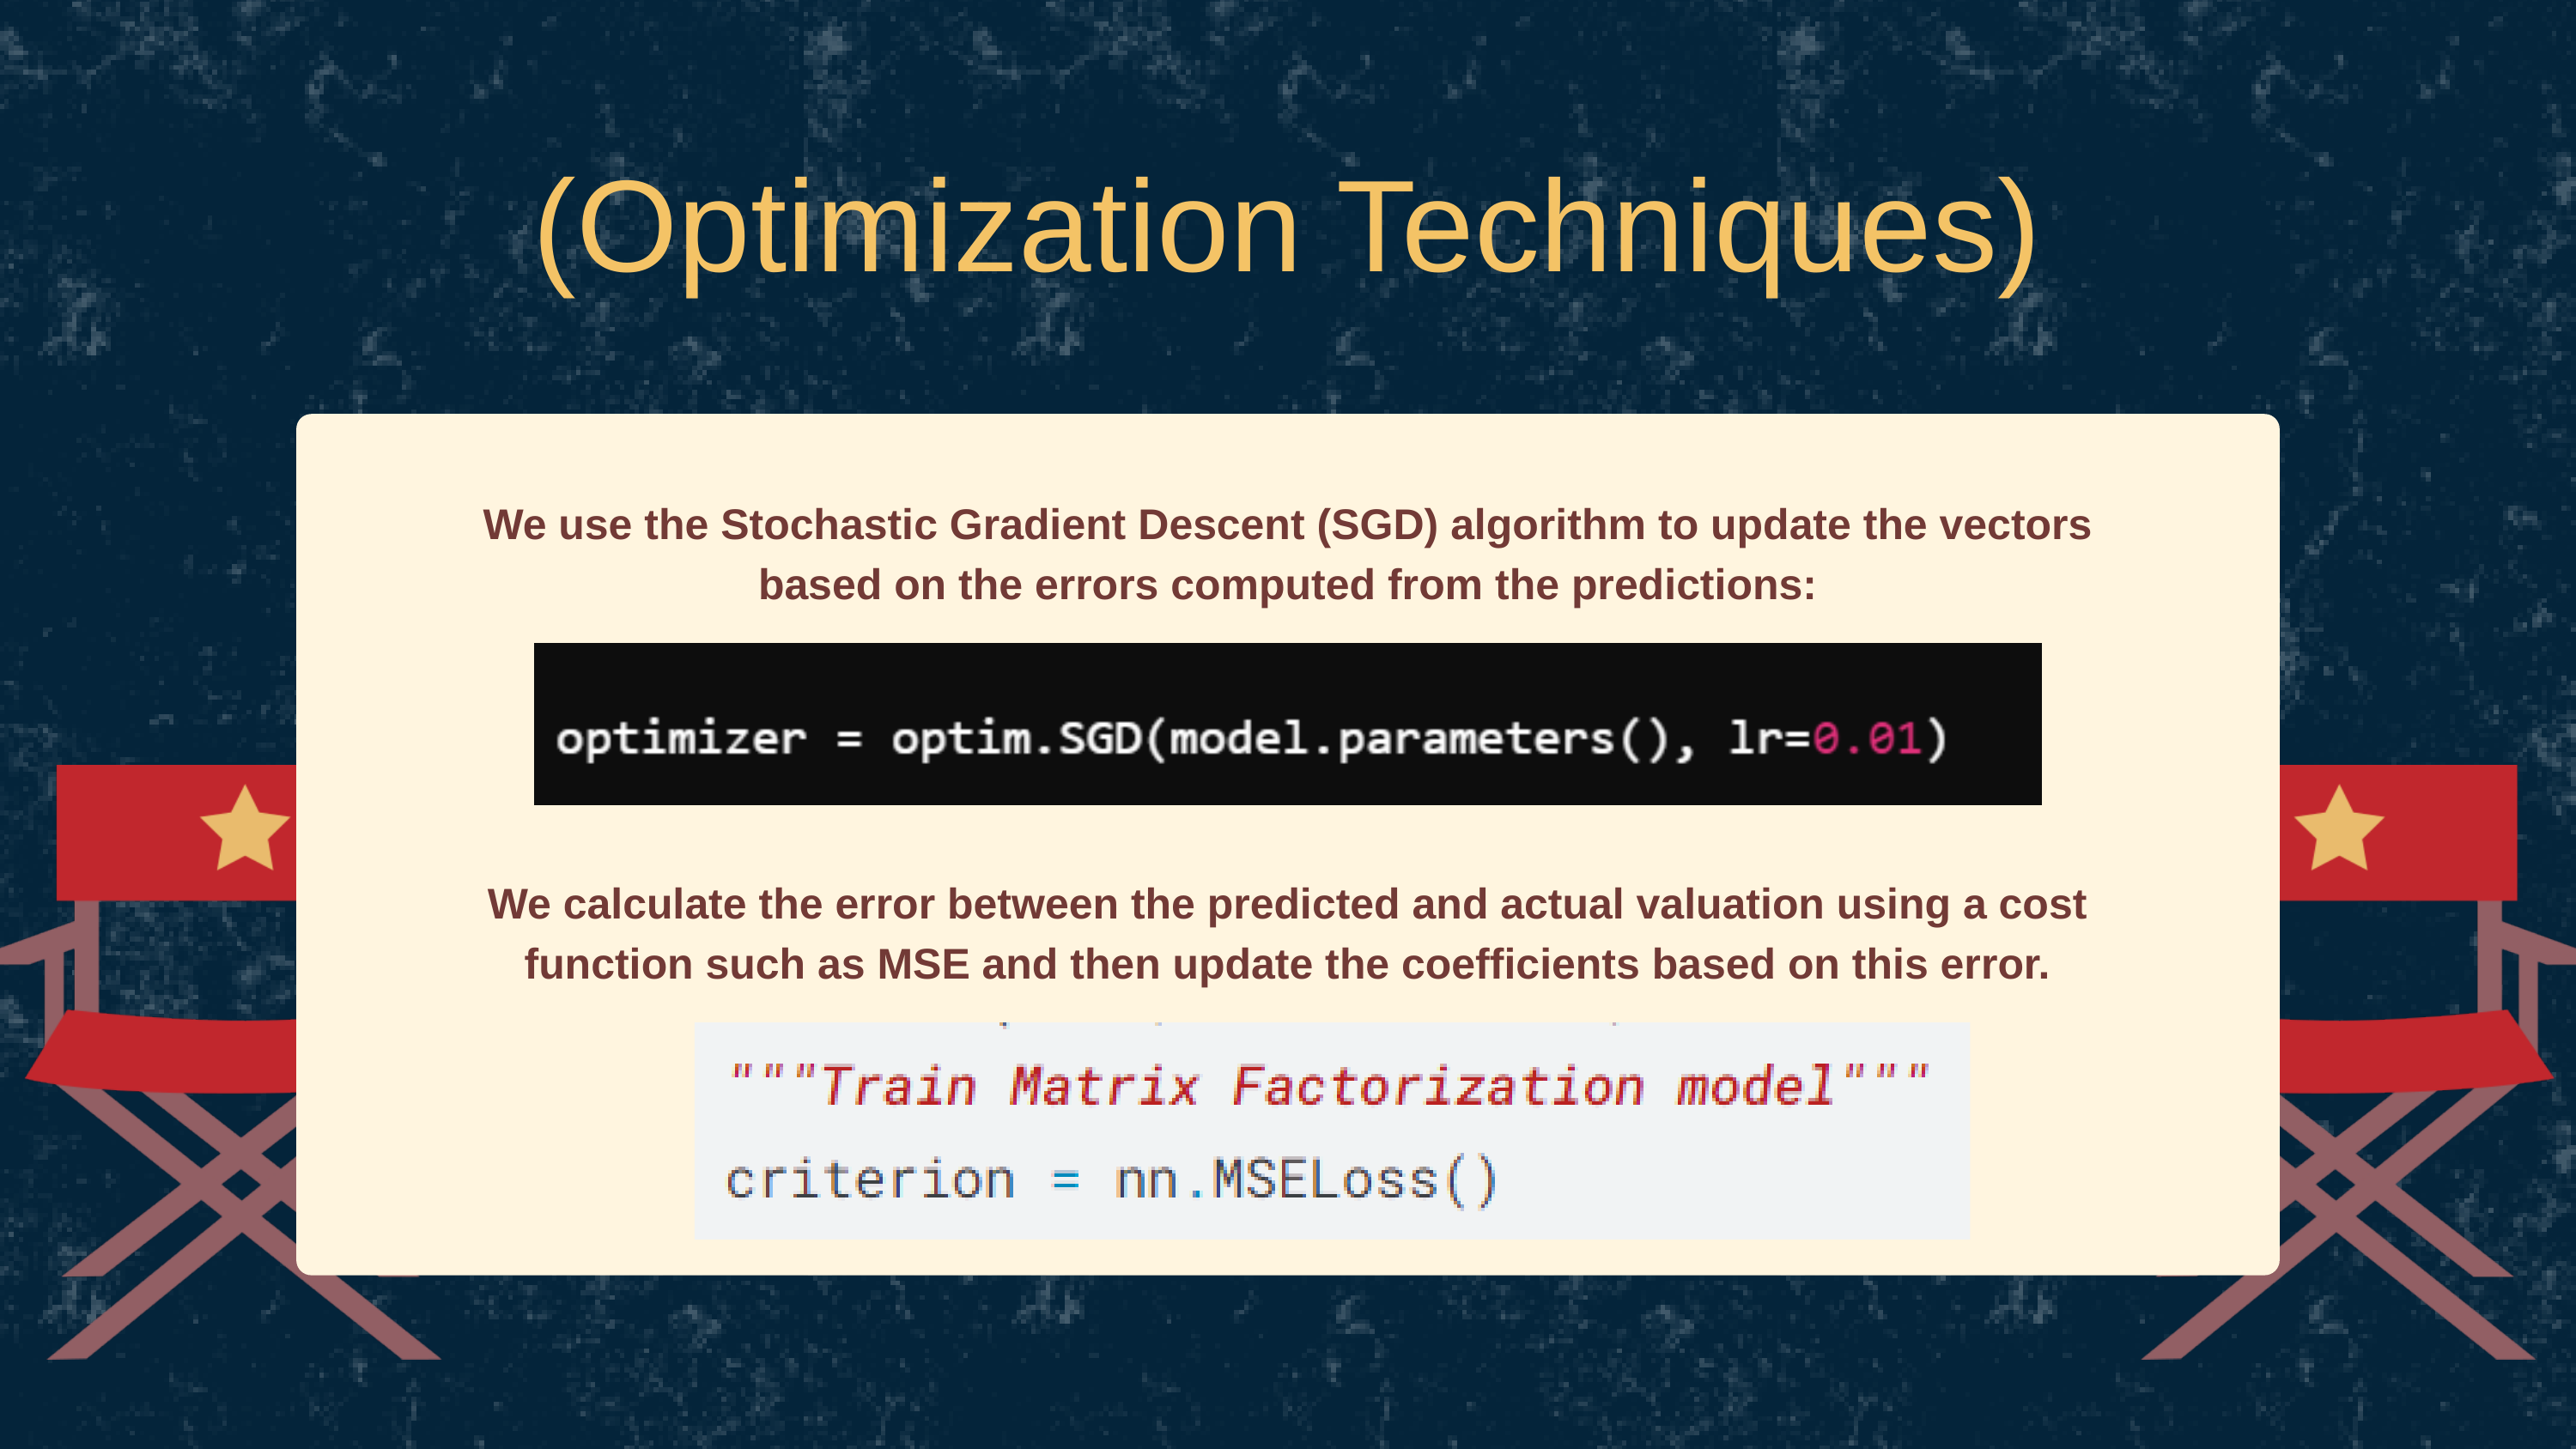

(Optimization Techniques)

We use the Stochastic Gradient Descent (SGD) algorithm to update the vectors based on the errors computed from the predictions:

We calculate the error between the predicted and actual valuation using a cost function such as MSE and then update the coefficients based on this error.